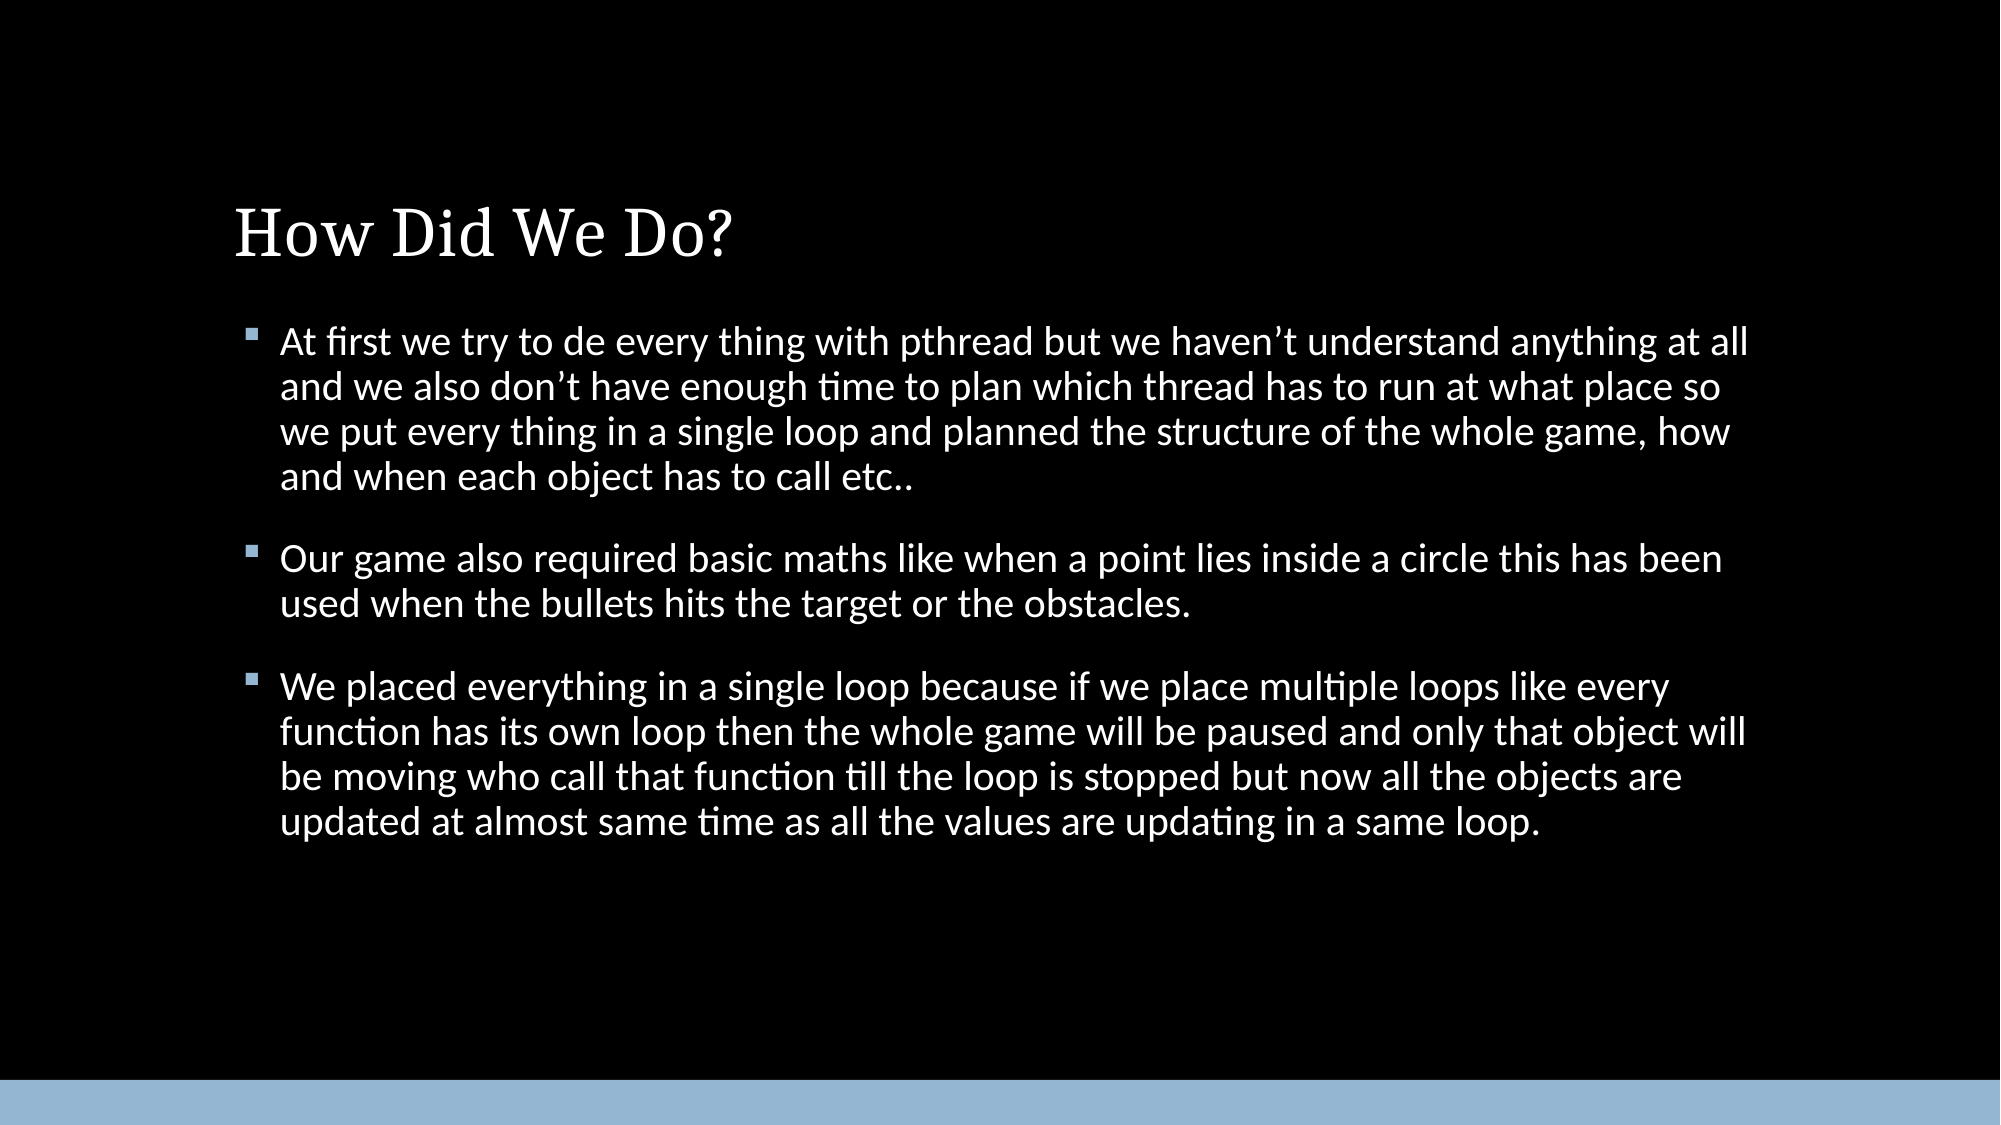

# How Did We Do?
At first we try to de every thing with pthread but we haven’t understand anything at all and we also don’t have enough time to plan which thread has to run at what place so we put every thing in a single loop and planned the structure of the whole game, how and when each object has to call etc..
Our game also required basic maths like when a point lies inside a circle this has been used when the bullets hits the target or the obstacles.
We placed everything in a single loop because if we place multiple loops like every function has its own loop then the whole game will be paused and only that object will be moving who call that function till the loop is stopped but now all the objects are updated at almost same time as all the values are updating in a same loop.